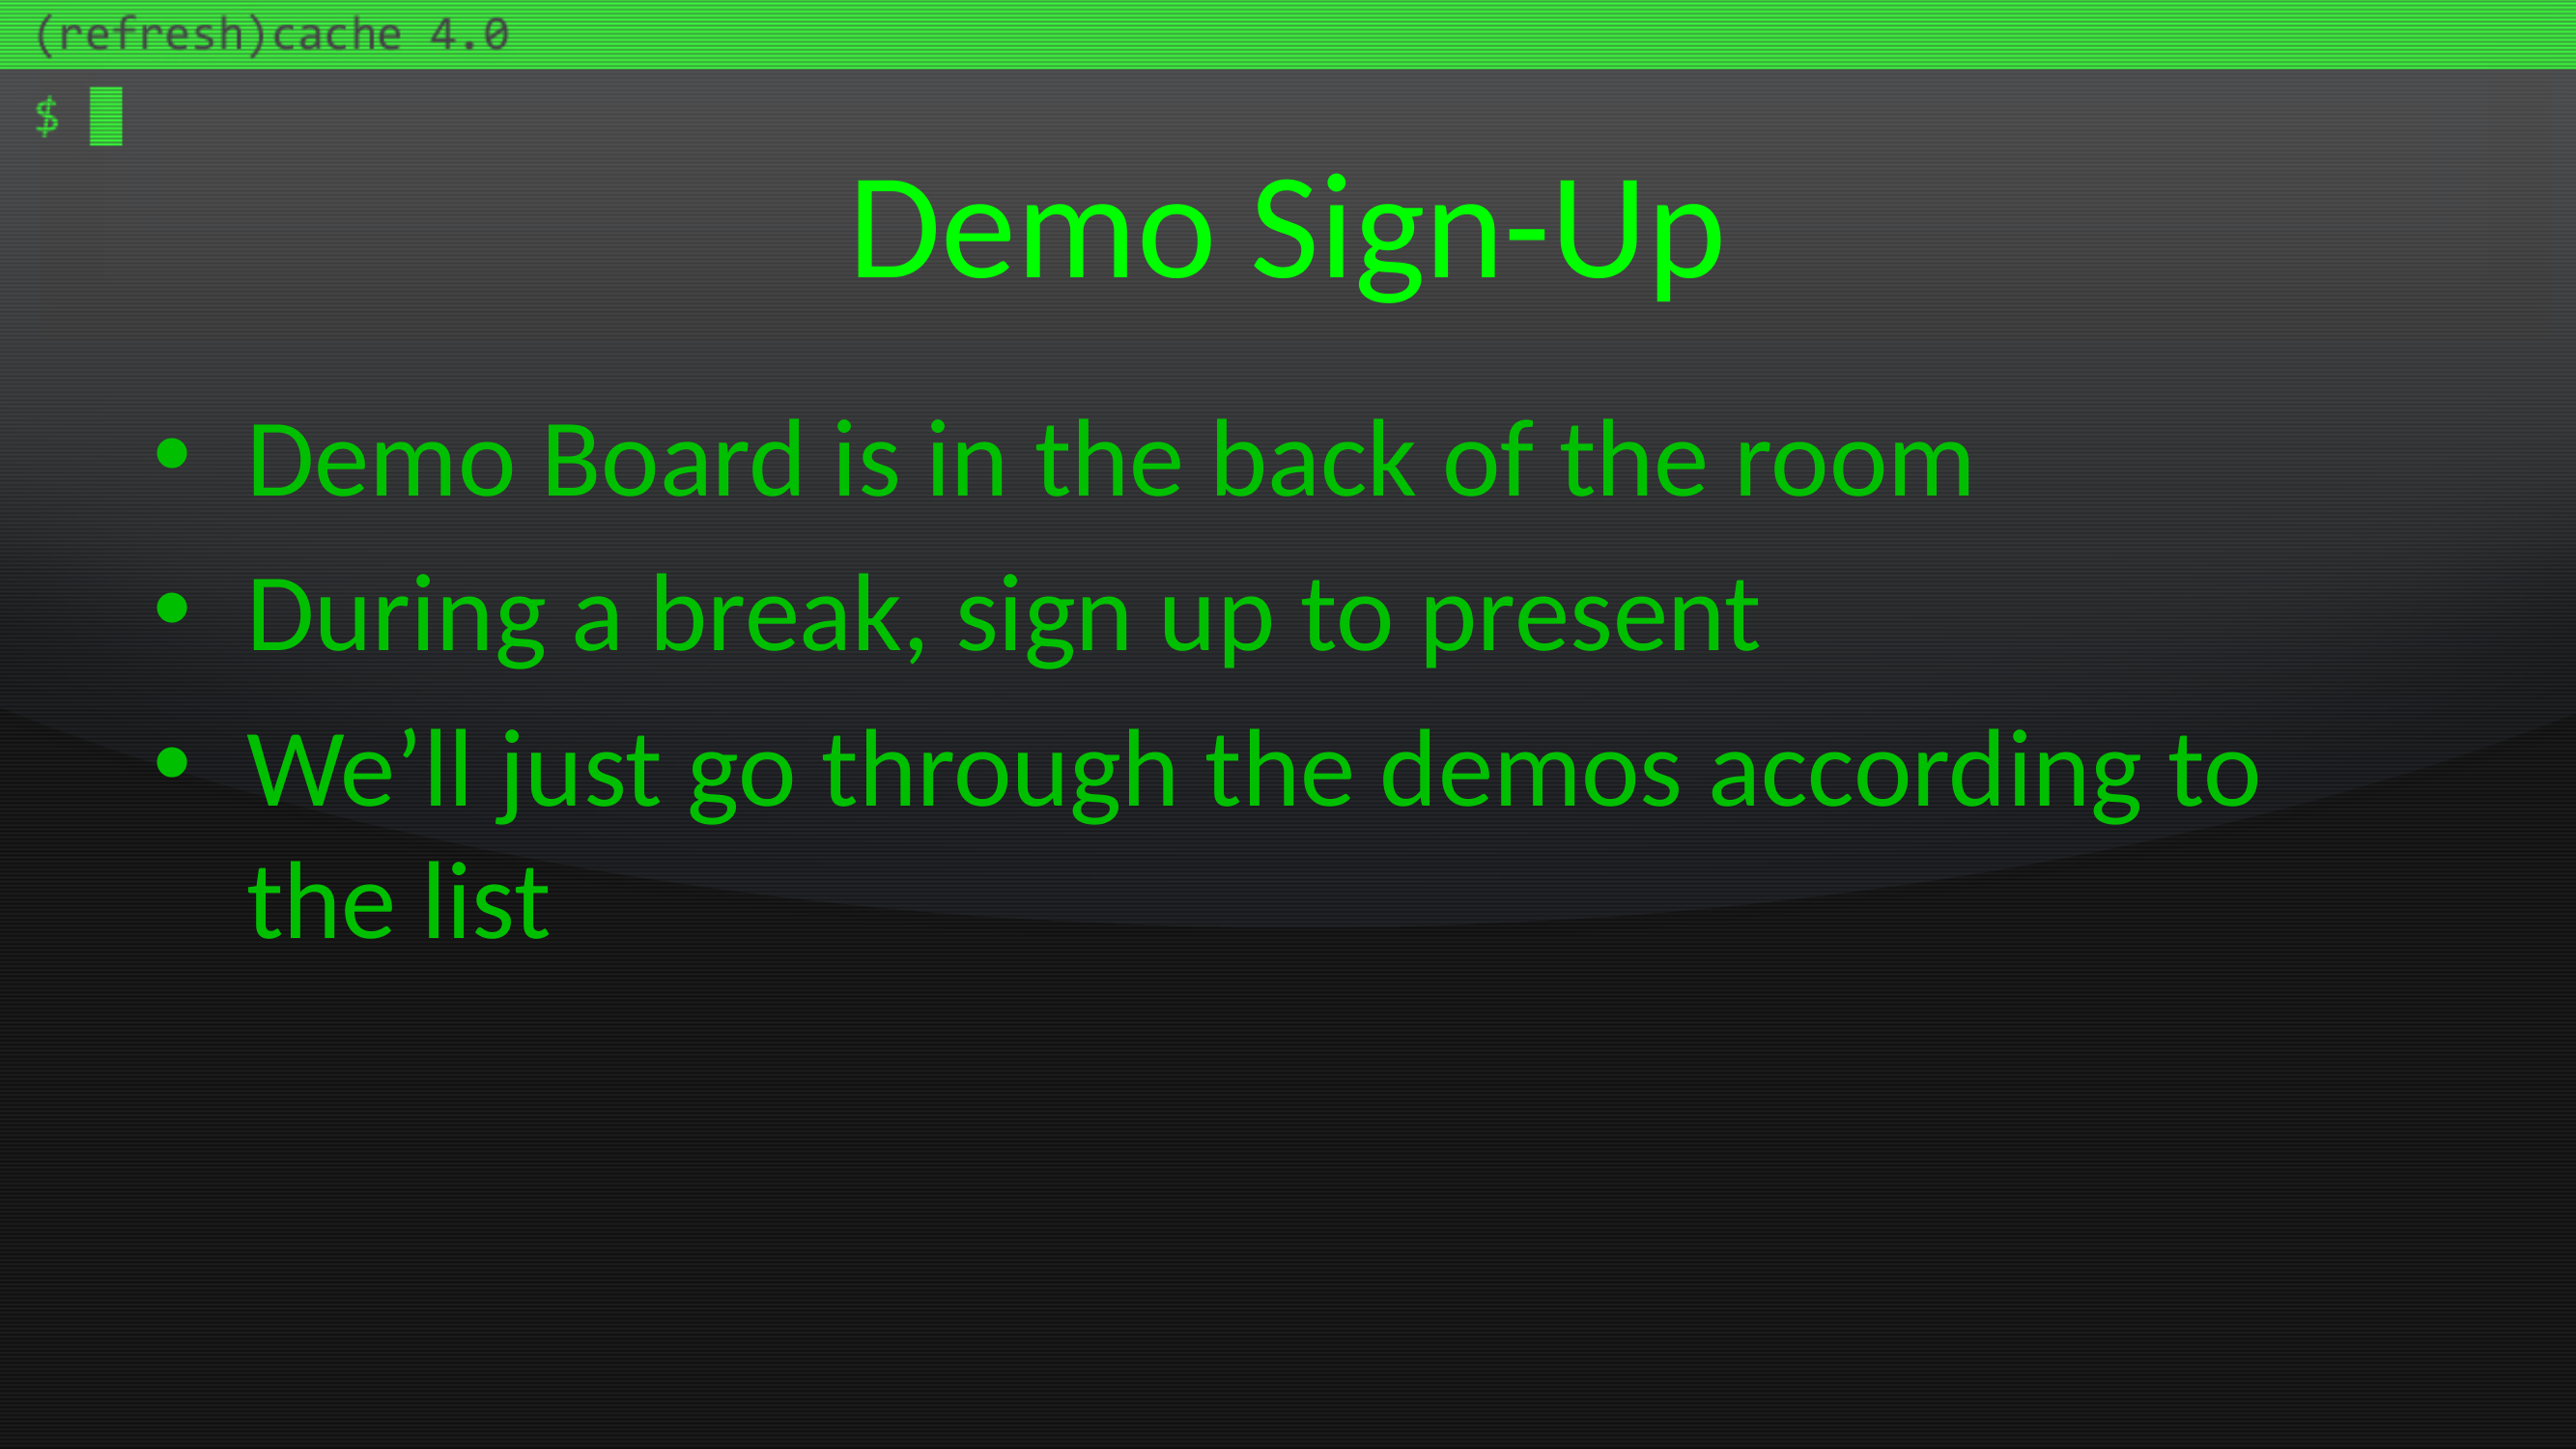

# Demo Sign-Up
Demo Board is in the back of the room
During a break, sign up to present
We’ll just go through the demos according to the list